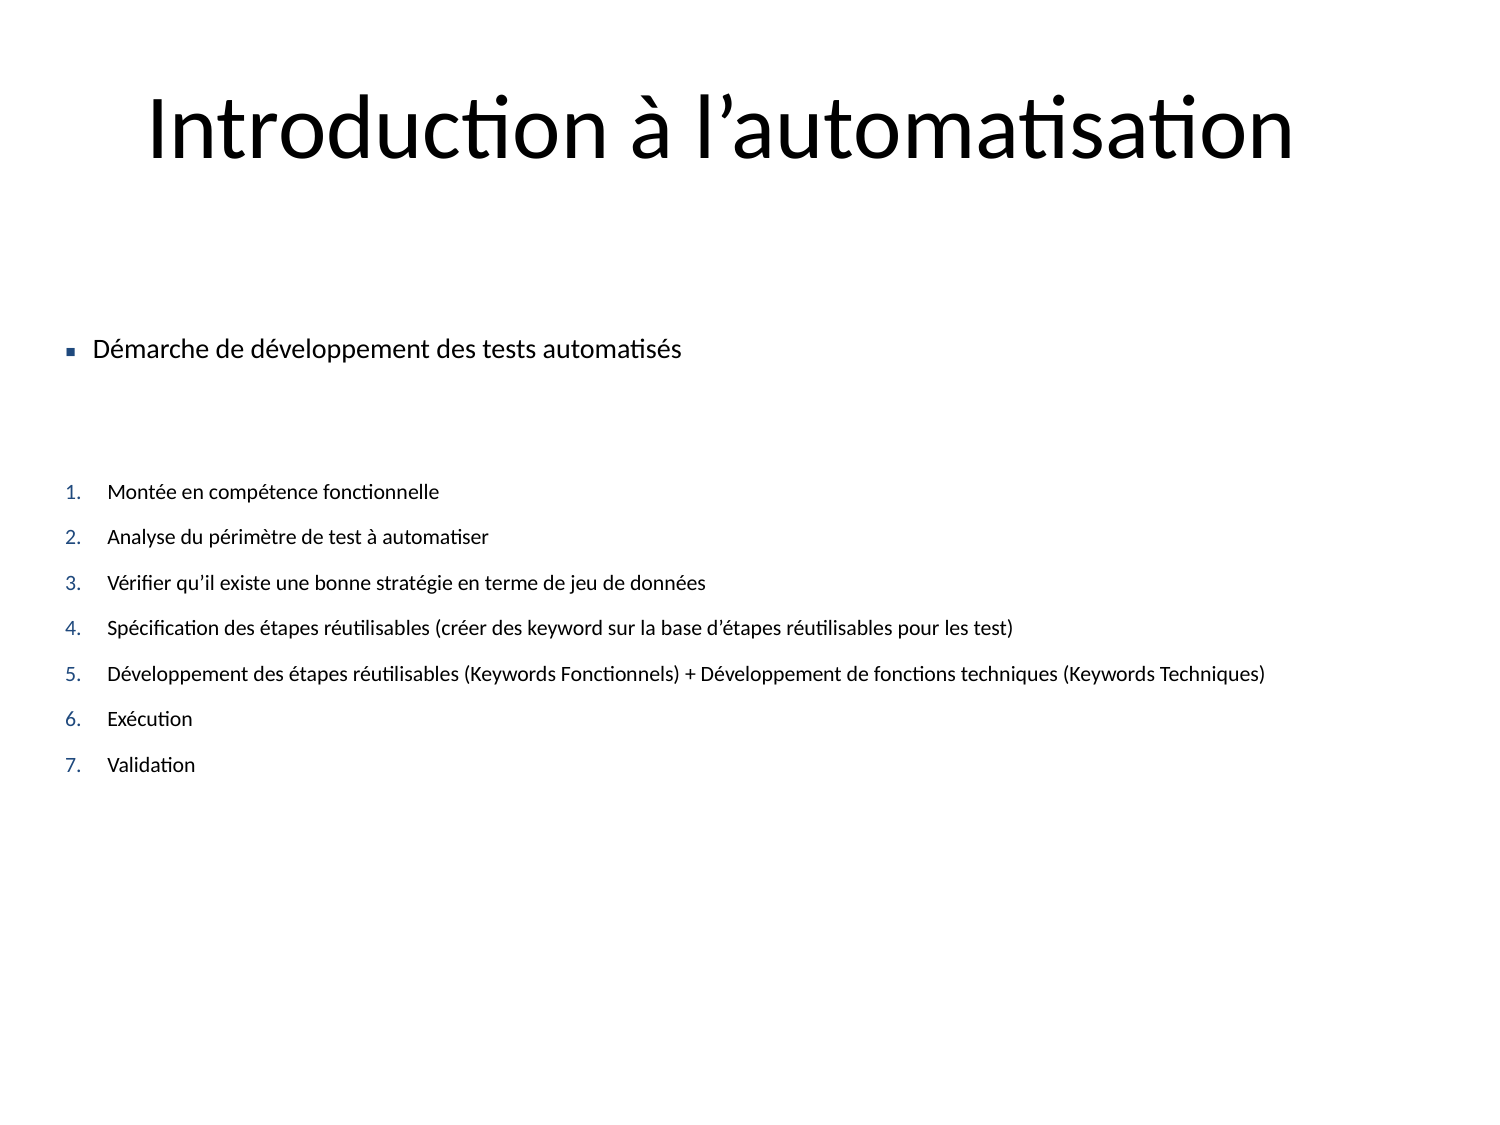

# Introduction à l’automatisation
Démarche de développement des tests automatisés

Montée en compétence fonctionnelle
Analyse du périmètre de test à automatiser
Vérifier qu’il existe une bonne stratégie en terme de jeu de données
Spécification des étapes réutilisables (créer des keyword sur la base d’étapes réutilisables pour les test)
Développement des étapes réutilisables (Keywords Fonctionnels) + Développement de fonctions techniques (Keywords Techniques)
Exécution
Validation